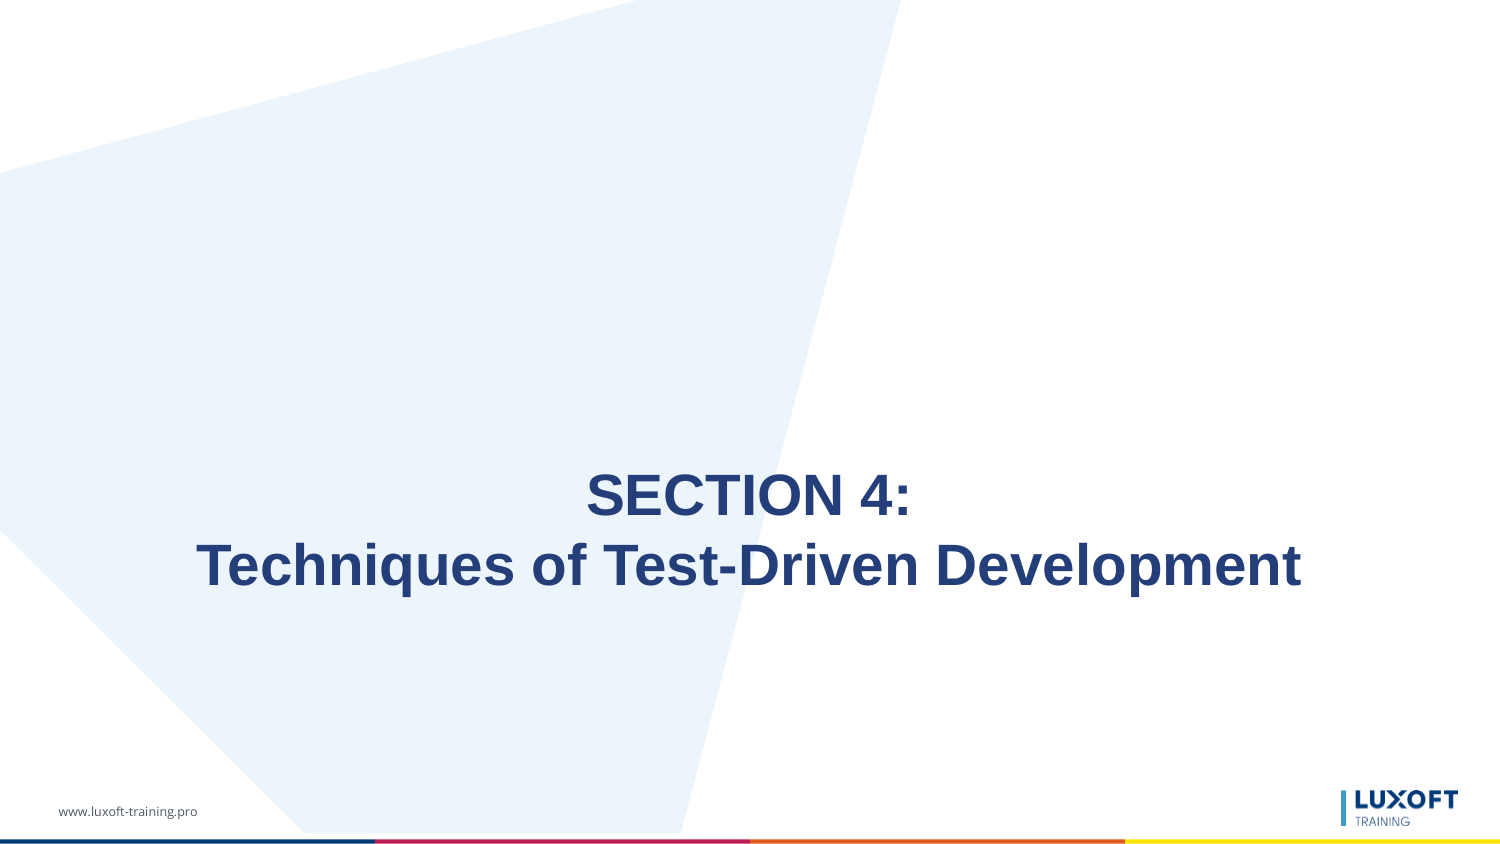

# SECTION 4: Techniques of Test-Driven Development